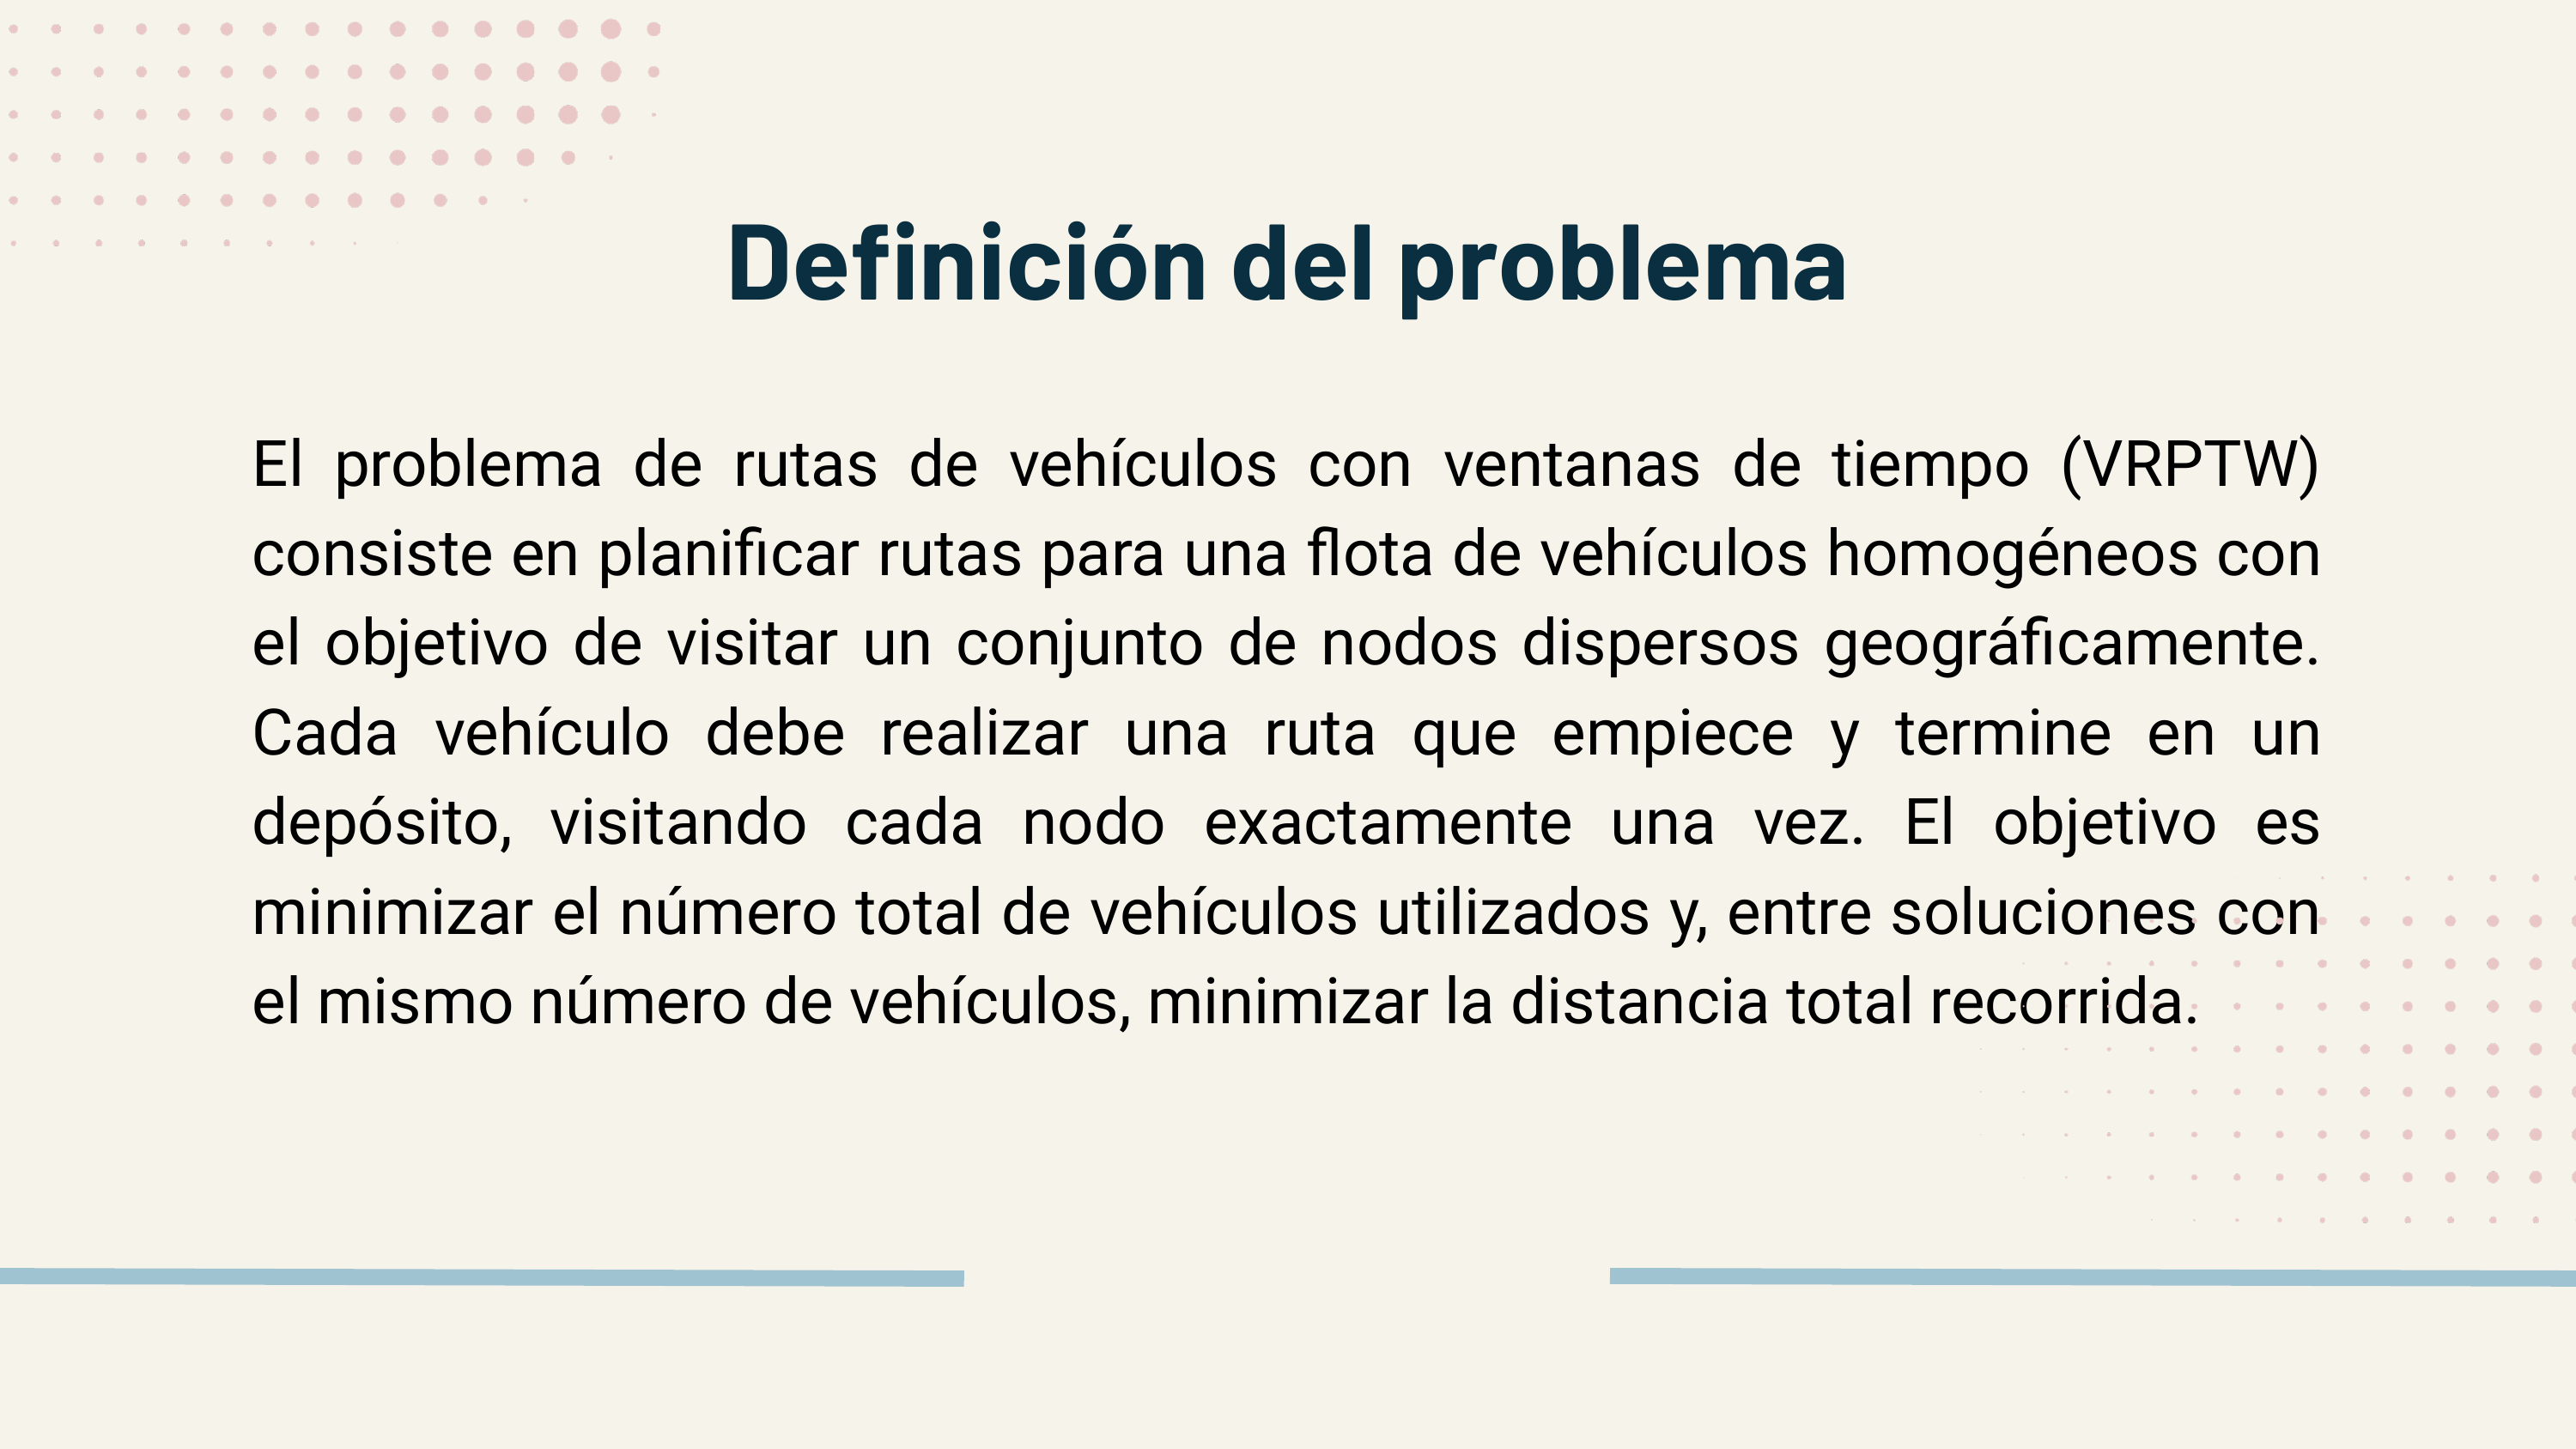

Definición del problema
El problema de rutas de vehículos con ventanas de tiempo (VRPTW) consiste en planificar rutas para una flota de vehículos homogéneos con el objetivo de visitar un conjunto de nodos dispersos geográficamente. Cada vehículo debe realizar una ruta que empiece y termine en un depósito, visitando cada nodo exactamente una vez. El objetivo es minimizar el número total de vehículos utilizados y, entre soluciones con el mismo número de vehículos, minimizar la distancia total recorrida.